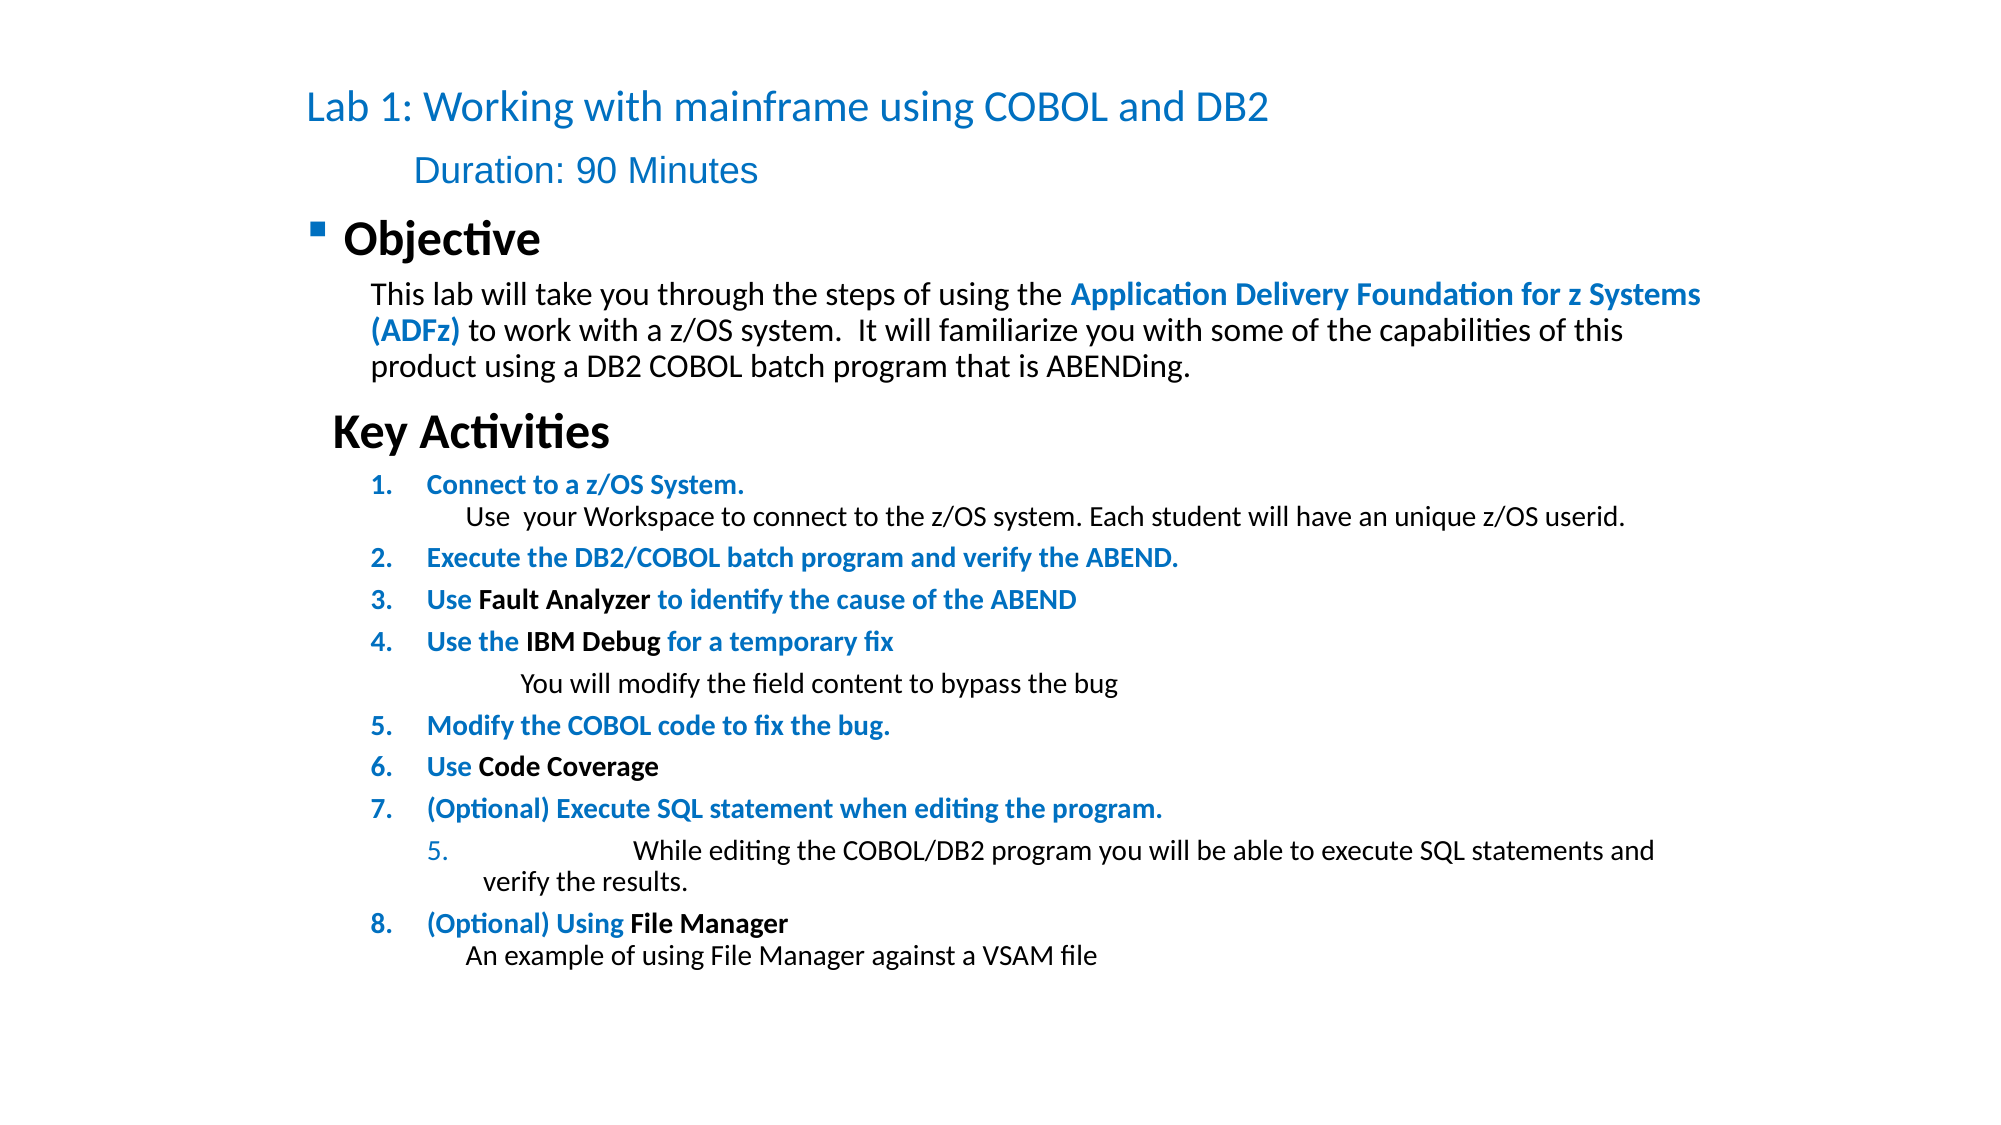

# Lab 1: Working with mainframe using COBOL and DB2
Duration: 90 Minutes
Objective
This lab will take you through the steps of using the Application Delivery Foundation for z Systems (ADFz) to work with a z/OS system.  It will familiarize you with some of the capabilities of this product using a DB2 COBOL batch program that is ABENDing.
Key Activities
Connect to a z/OS System.
      Use  your Workspace to connect to the z/OS system. Each student will have an unique z/OS userid.
Execute the DB2/COBOL batch program and verify the ABEND.
Use Fault Analyzer to identify the cause of the ABEND
Use the IBM Debug for a temporary fix
	You will modify the field content to bypass the bug
Modify the COBOL code to fix the bug.
Use Code Coverage
(Optional) Execute SQL statement when editing the program.
	While editing the COBOL/DB2 program you will be able to execute SQL statements and verify the results.
(Optional) Using File Manager
      An example of using File Manager against a VSAM file